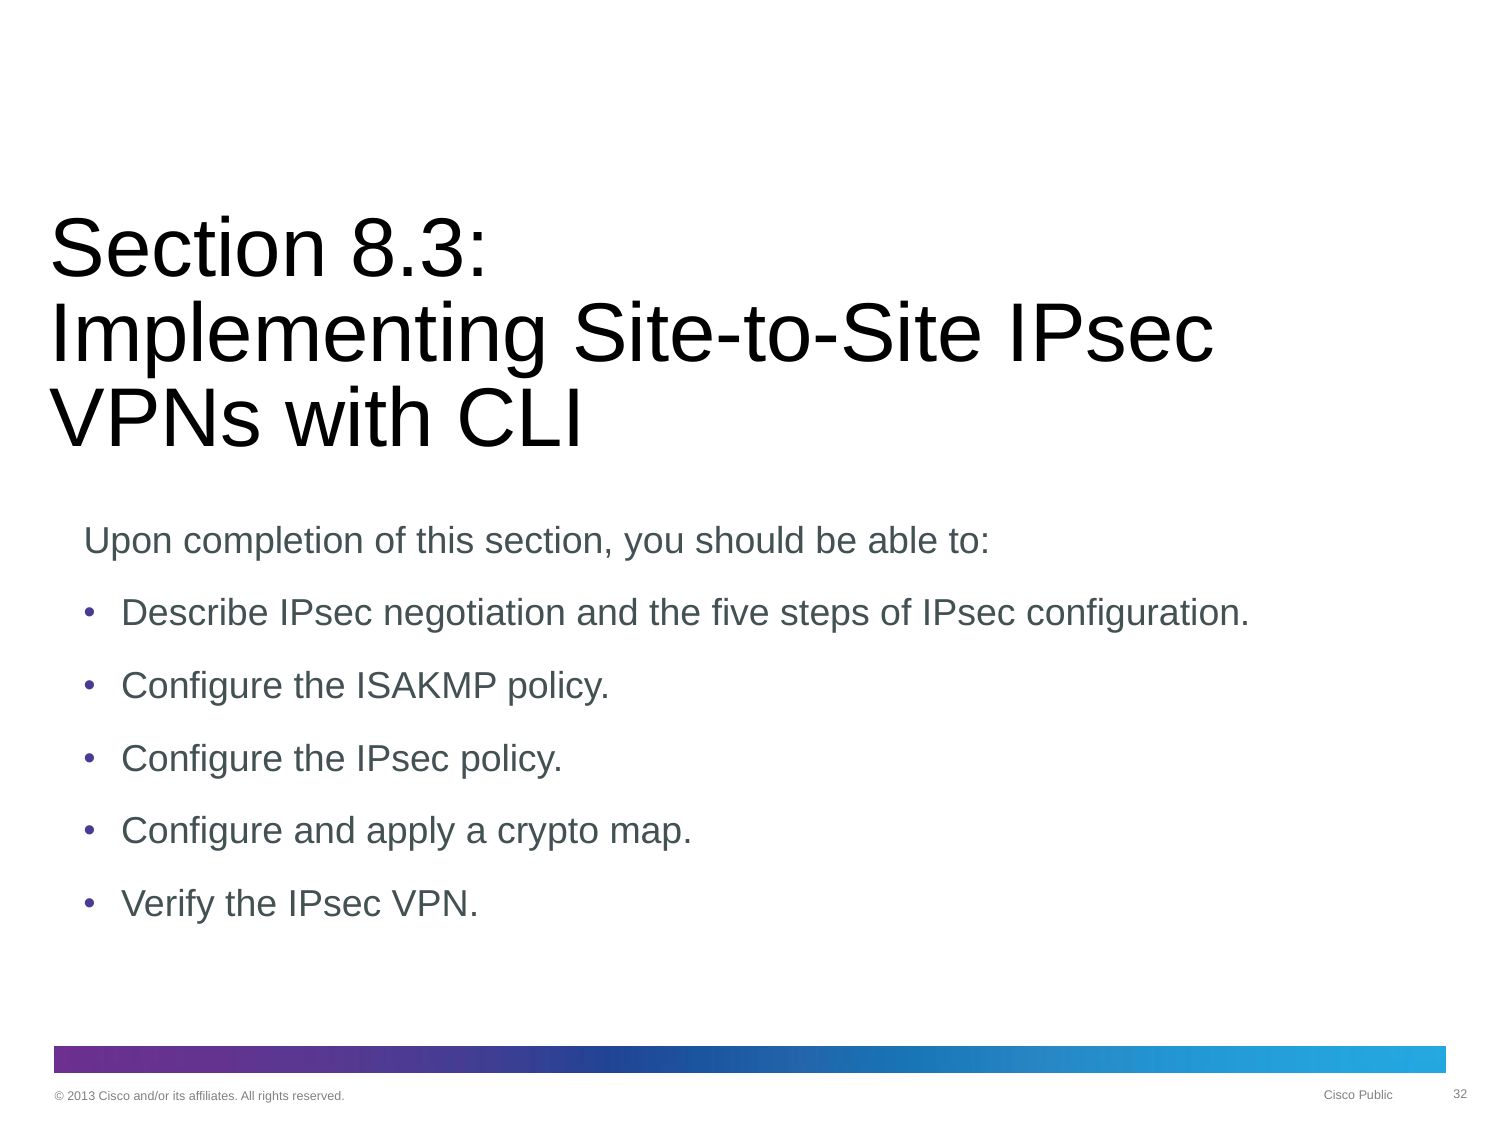

# Section 8.3: Implementing Site-to-Site IPsec VPNs with CLI
Upon completion of this section, you should be able to:
Describe IPsec negotiation and the five steps of IPsec configuration.
Configure the ISAKMP policy.
Configure the IPsec policy.
Configure and apply a crypto map.
Verify the IPsec VPN.